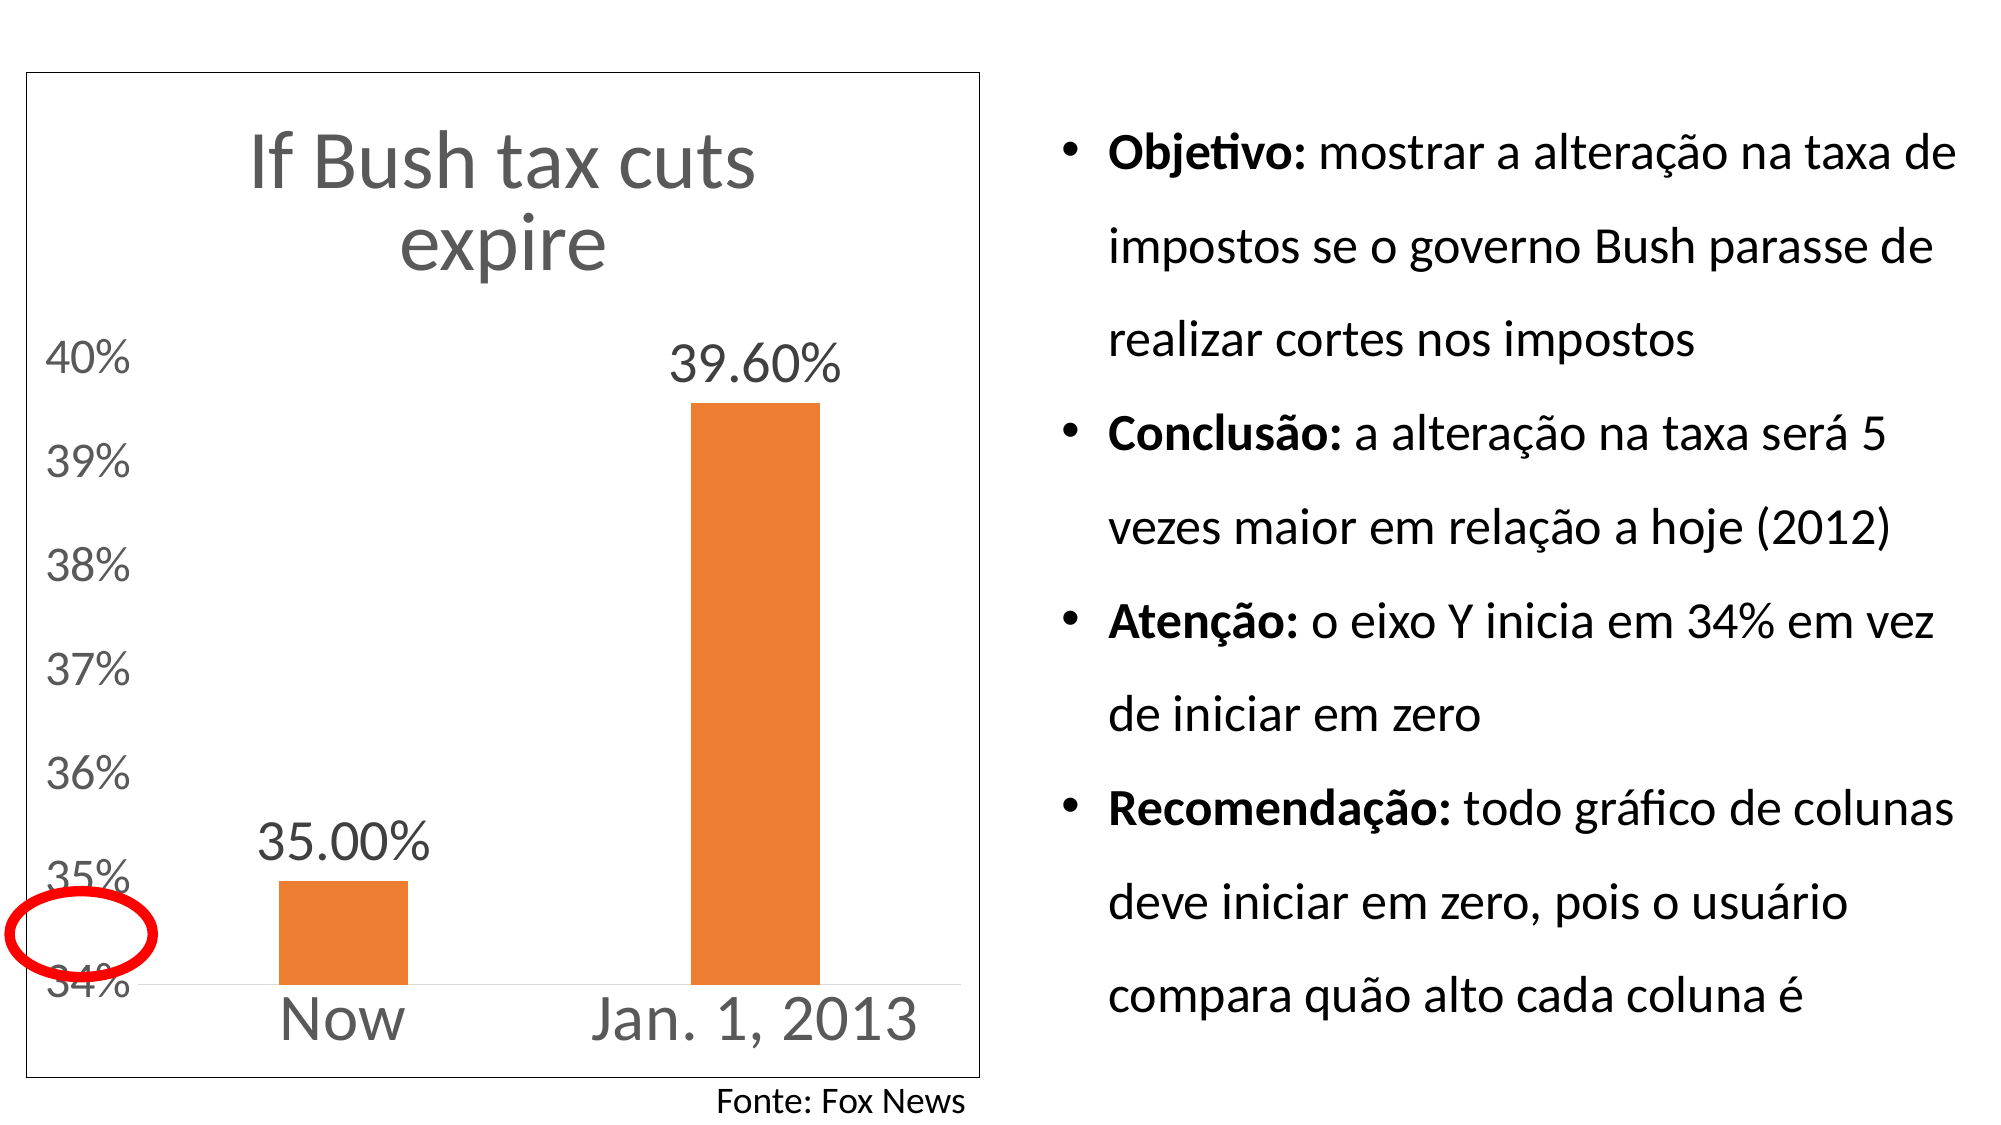

### Chart:

| Category | If Bush tax cuts expire |
|---|---|
| Now | 0.35 |
| Jan. 1, 2013 | 0.396 |
Objetivo: mostrar a alteração na taxa de impostos se o governo Bush parasse de realizar cortes nos impostos
Conclusão: a alteração na taxa será 5 vezes maior em relação a hoje (2012)
Atenção: o eixo Y inicia em 34% em vez de iniciar em zero
Recomendação: todo gráfico de colunas deve iniciar em zero, pois o usuário compara quão alto cada coluna é

Fonte: Fox News